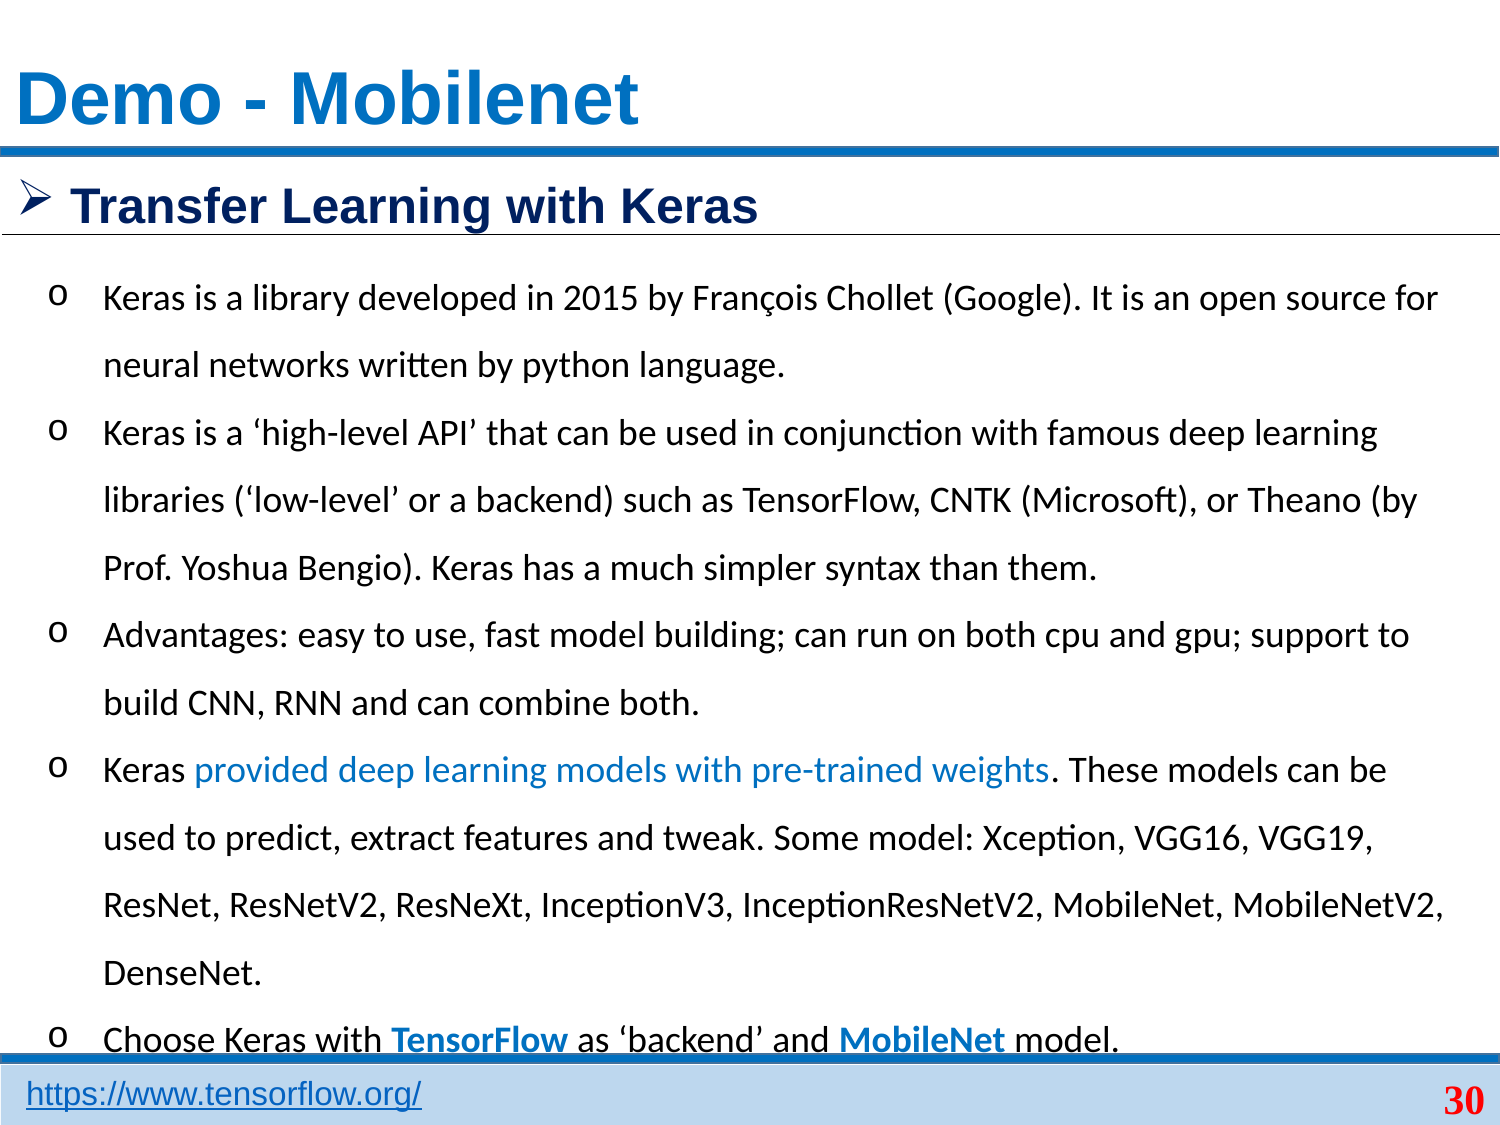

Demo - Mobilenet

 Transfer Learning with Keras
Keras is a library developed in 2015 by François Chollet (Google). It is an open source for neural networks written by python language.
Keras is a ‘high-level API’ that can be used in conjunction with famous deep learning libraries (‘low-level’ or a backend) such as TensorFlow, CNTK (Microsoft), or Theano (by Prof. Yoshua Bengio). Keras has a much simpler syntax than them.
Advantages: easy to use, fast model building; can run on both cpu and gpu; support to build CNN, RNN and can combine both.
Keras provided deep learning models with pre-trained weights. These models can be used to predict, extract features and tweak. Some model: Xception, VGG16, VGG19, ResNet, ResNetV2, ResNeXt, InceptionV3, InceptionResNetV2, MobileNet, MobileNetV2, DenseNet.
Choose Keras with TensorFlow as ‘backend’ and MobileNet model.

30
https://www.tensorflow.org/